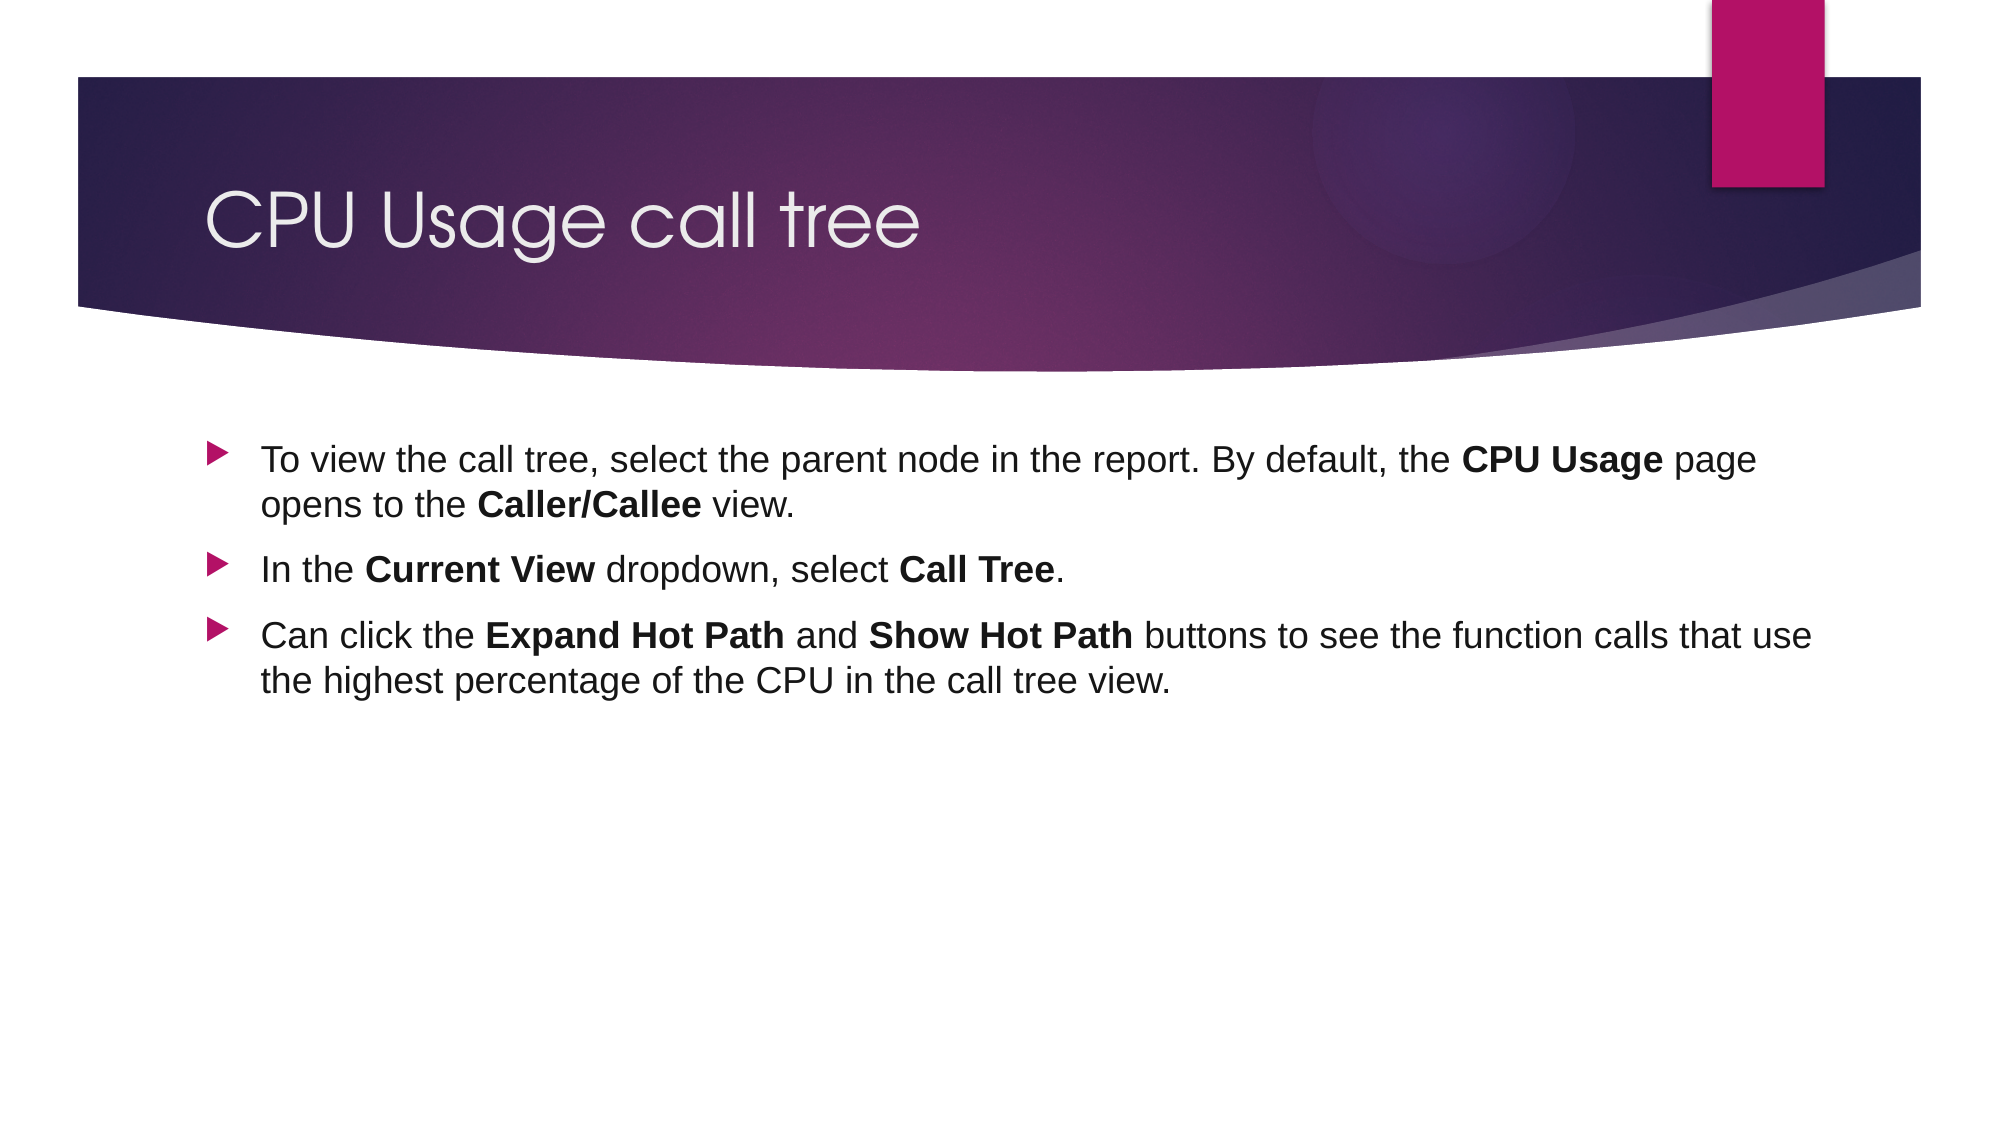

# CPU Usage call tree
To view the call tree, select the parent node in the report. By default, the CPU Usage page opens to the Caller/Callee view.
In the Current View dropdown, select Call Tree.
Can click the Expand Hot Path and Show Hot Path buttons to see the function calls that use the highest percentage of the CPU in the call tree view.